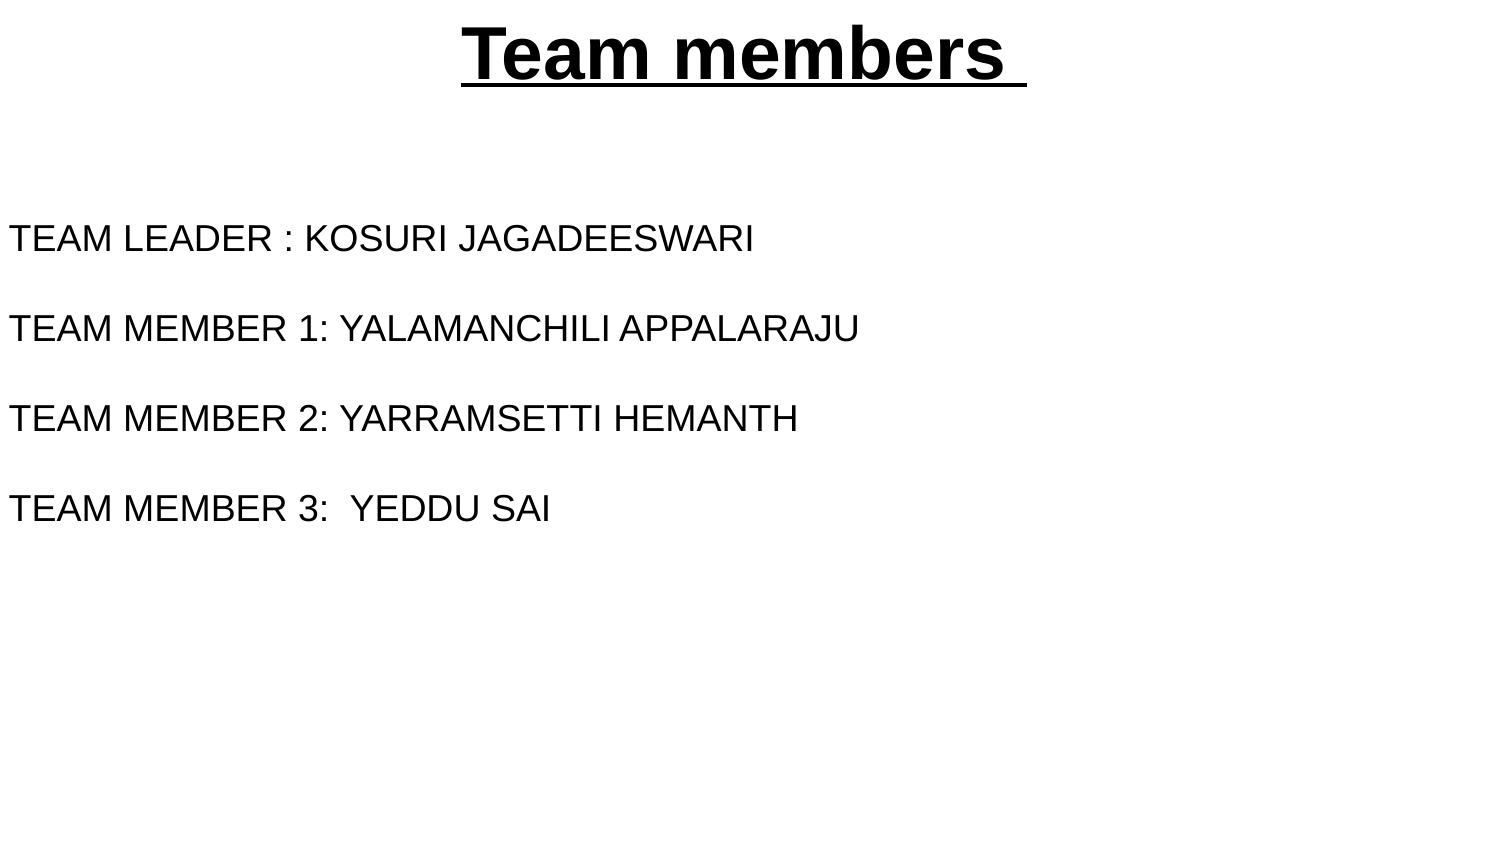

Team members

TEAM LEADER : KOSURI JAGADEESWARI

TEAM MEMBER 1: YALAMANCHILI APPALARAJU

TEAM MEMBER 2: YARRAMSETTI HEMANTH

TEAM MEMBER 3:  YEDDU SAI